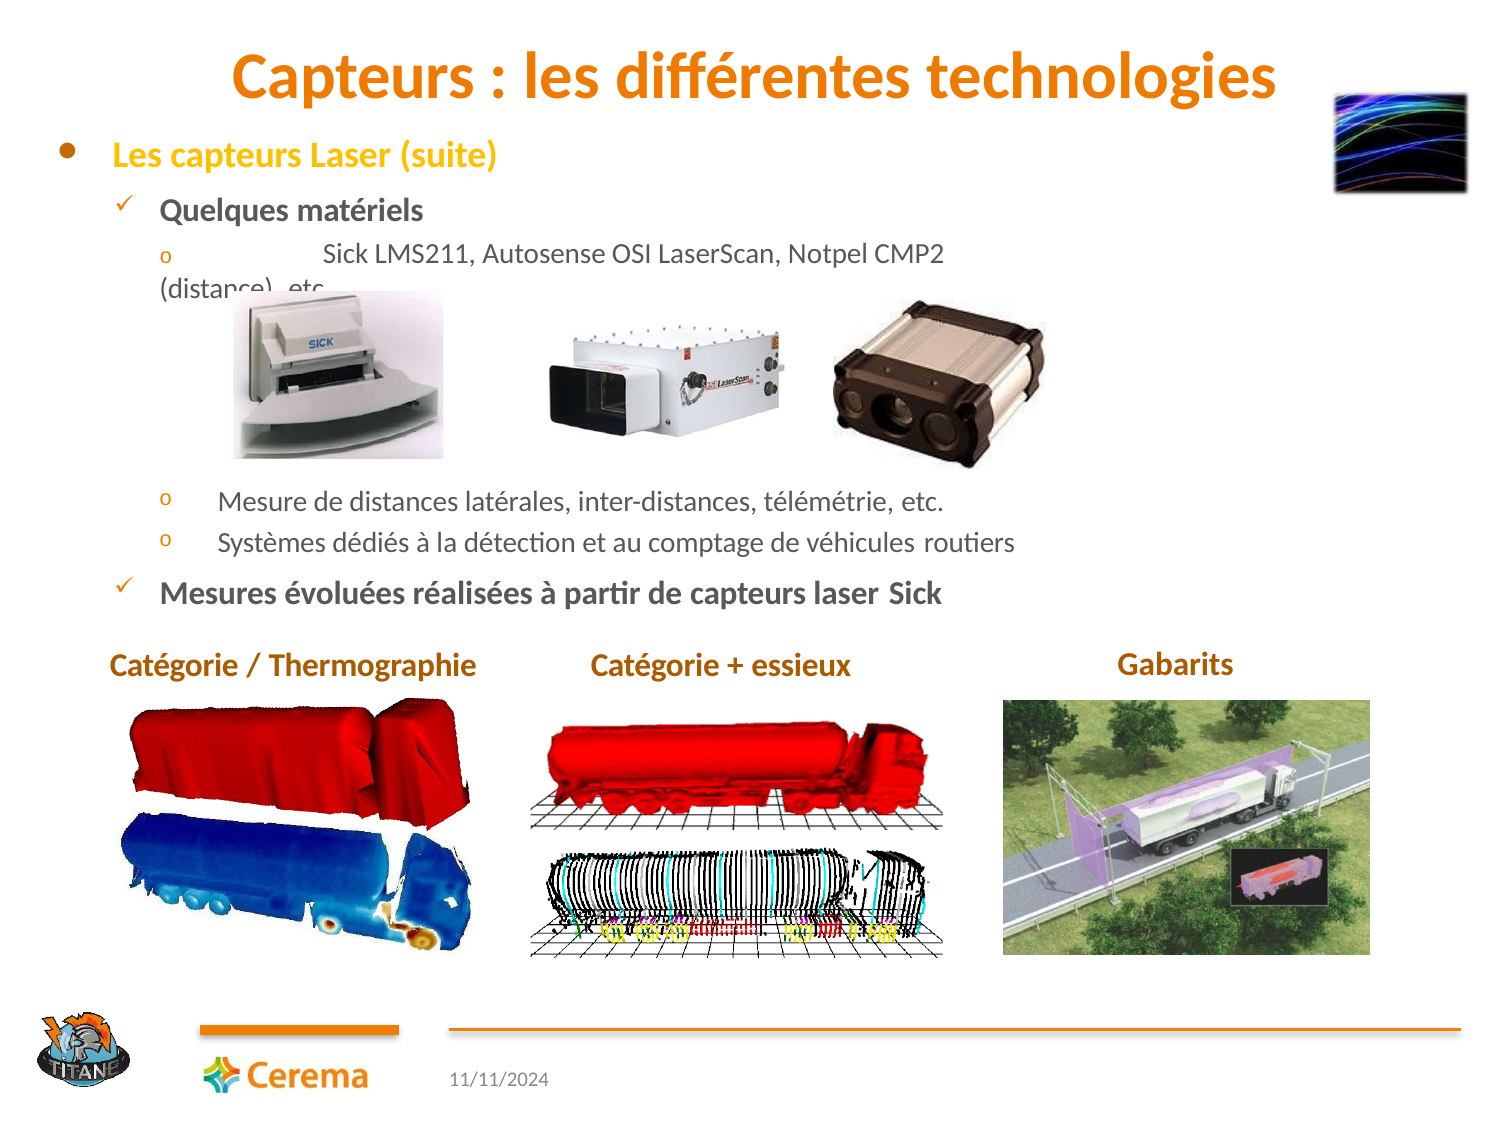

# Capteurs : les différentes technologies

Les capteurs Laser (suite)
Quelques matériels
o	Sick LMS211, Autosense OSI LaserScan, Notpel CMP2 (distance), etc.

Mesure de distances latérales, inter-distances, télémétrie, etc.
Systèmes dédiés à la détection et au comptage de véhicules routiers
Mesures évoluées réalisées à partir de capteurs laser Sick

Catégorie / Thermographie	Catégorie + essieux

Gabarits